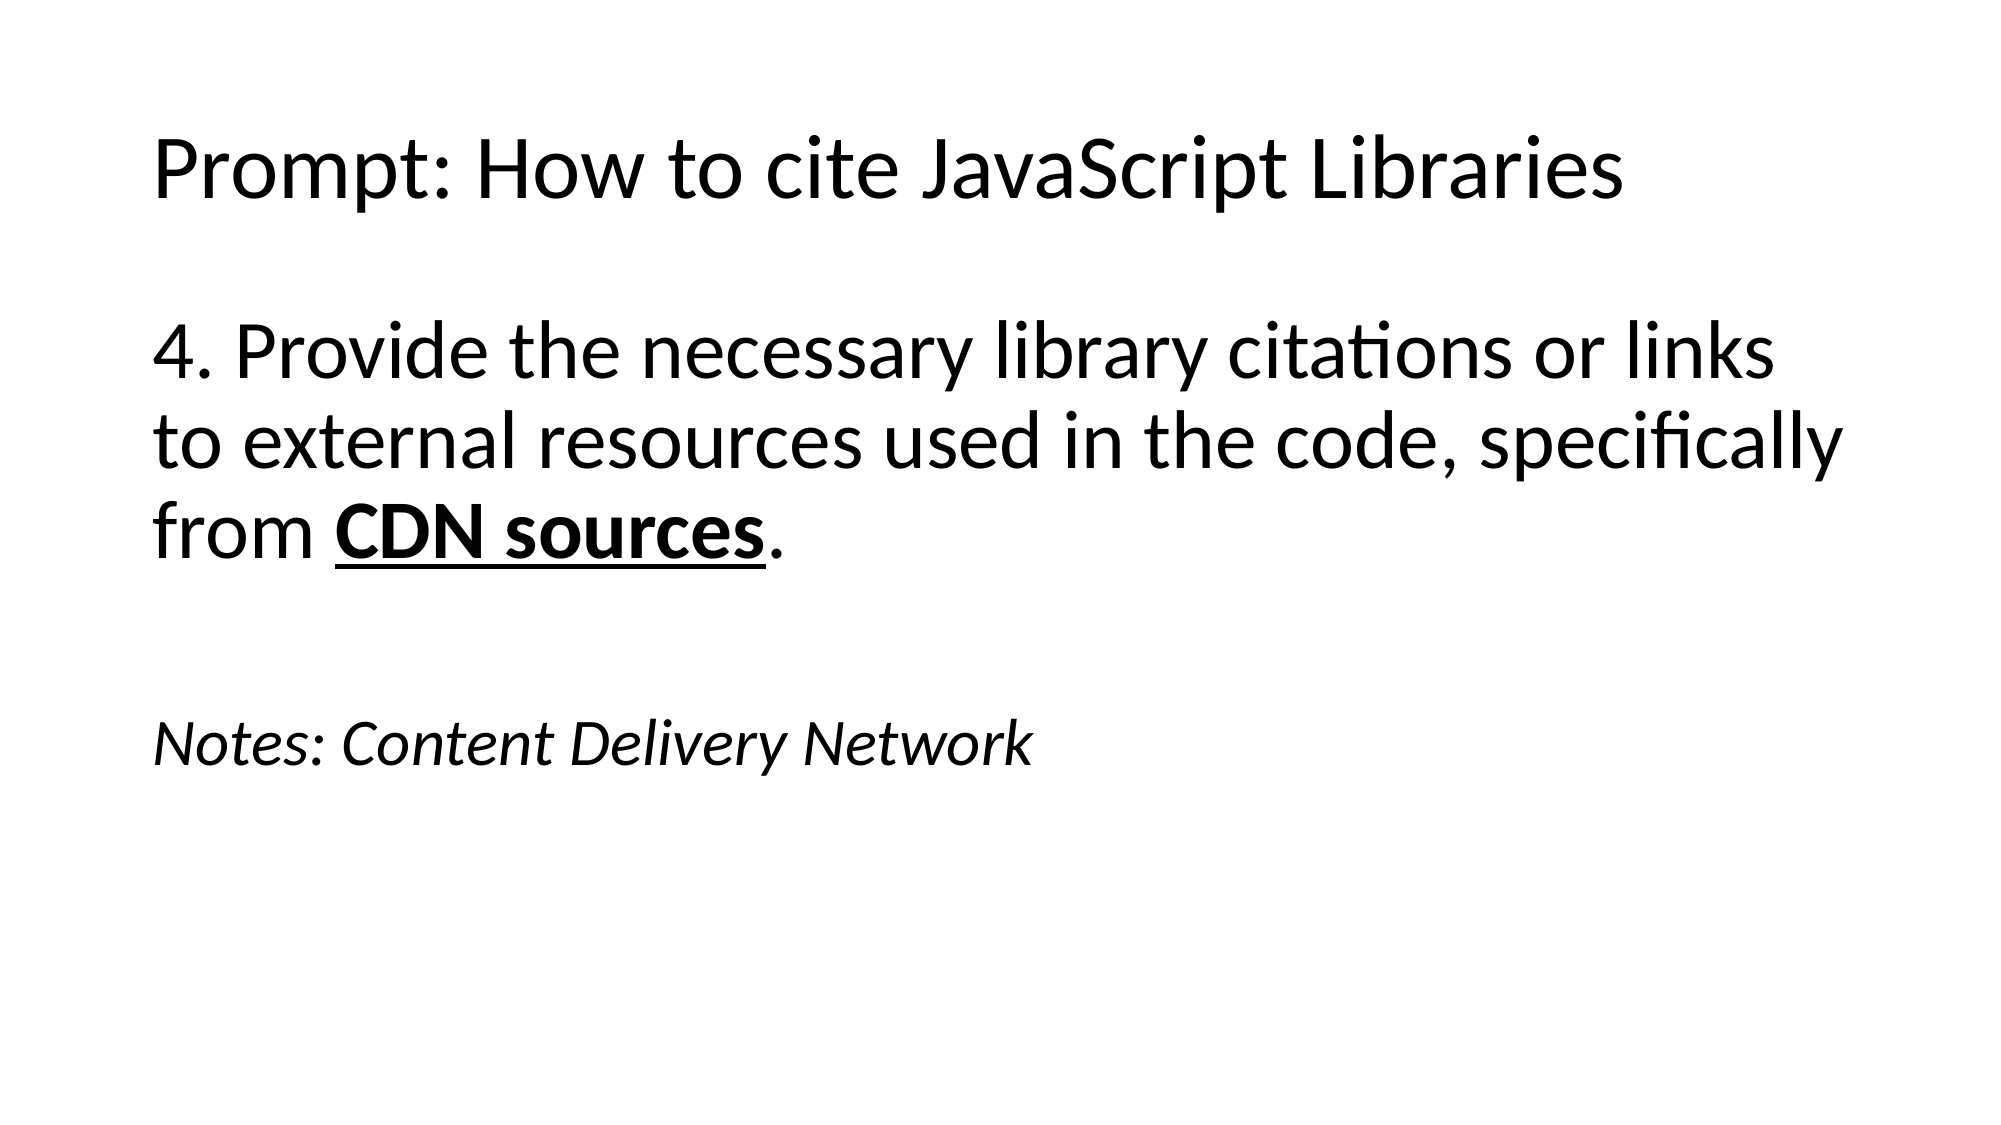

# Prompt: How to cite JavaScript Libraries
4. Provide the necessary library citations or links to external resources used in the code, specifically from CDN sources.

Notes: Content Delivery Network